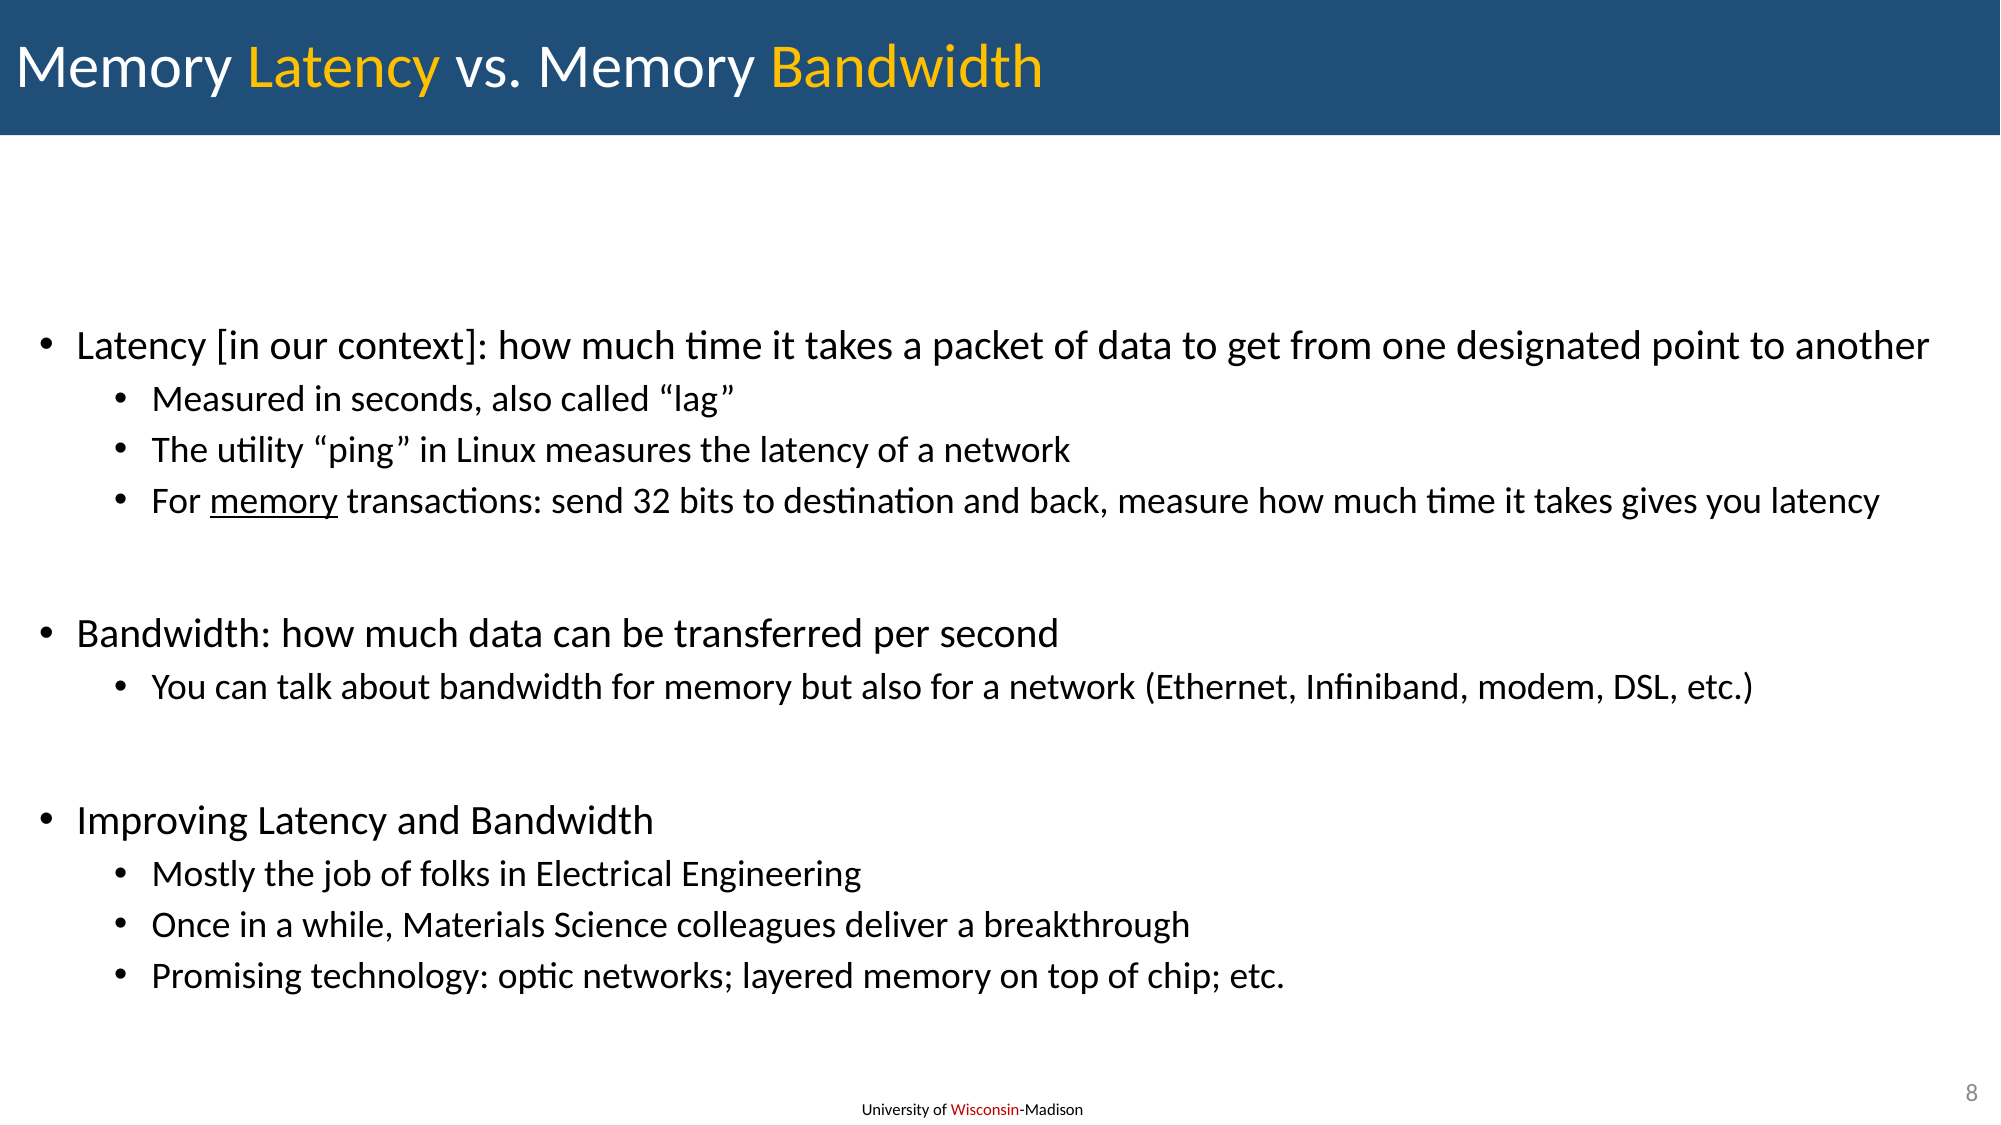

# Memory Latency vs. Memory Bandwidth

Latency [in our context]: how much time it takes a packet of data to get from one designated point to another
Measured in seconds, also called “lag”
The utility “ping” in Linux measures the latency of a network
For memory transactions: send 32 bits to destination and back, measure how much time it takes gives you latency

Bandwidth: how much data can be transferred per second
You can talk about bandwidth for memory but also for a network (Ethernet, Infiniband, modem, DSL, etc.)

Improving Latency and Bandwidth
Mostly the job of folks in Electrical Engineering
Once in a while, Materials Science colleagues deliver a breakthrough
Promising technology: optic networks; layered memory on top of chip; etc.
8